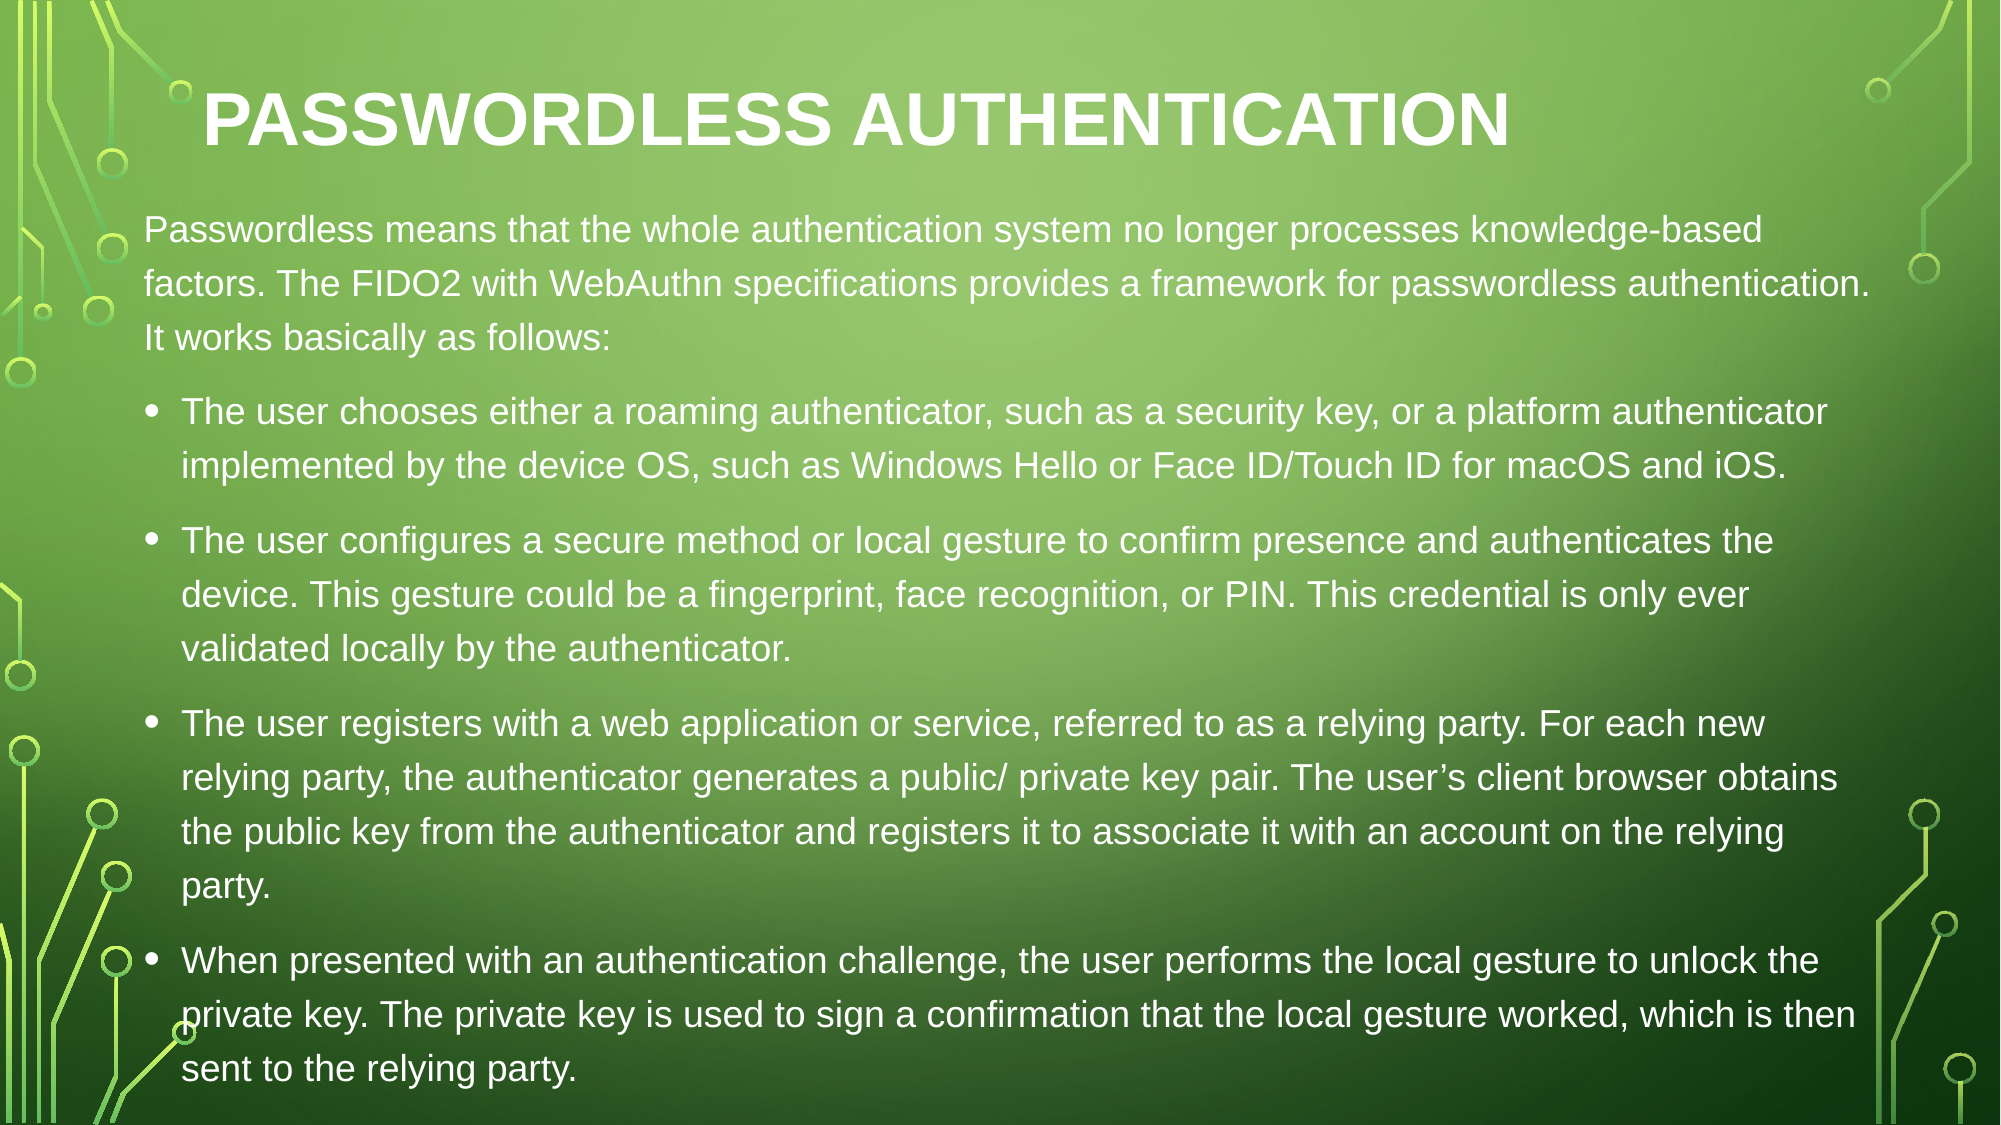

# Passwordless Authentication
Passwordless means that the whole authentication system no longer processes knowledge-based factors. The FIDO2 with WebAuthn specifications provides a framework for passwordless authentication. It works basically as follows:
The user chooses either a roaming authenticator, such as a security key, or a platform authenticator implemented by the device OS, such as Windows Hello or Face ID/Touch ID for macOS and iOS.
The user configures a secure method or local gesture to confirm presence and authenticates the device. This gesture could be a fingerprint, face recognition, or PIN. This credential is only ever validated locally by the authenticator.
The user registers with a web application or service, referred to as a relying party. For each new relying party, the authenticator generates a public/ private key pair. The user’s client browser obtains the public key from the authenticator and registers it to associate it with an account on the relying party.
When presented with an authentication challenge, the user performs the local gesture to unlock the private key. The private key is used to sign a confirmation that the local gesture worked, which is then sent to the relying party.
The relying party uses the public key to verify the signature and authenticate the account session.